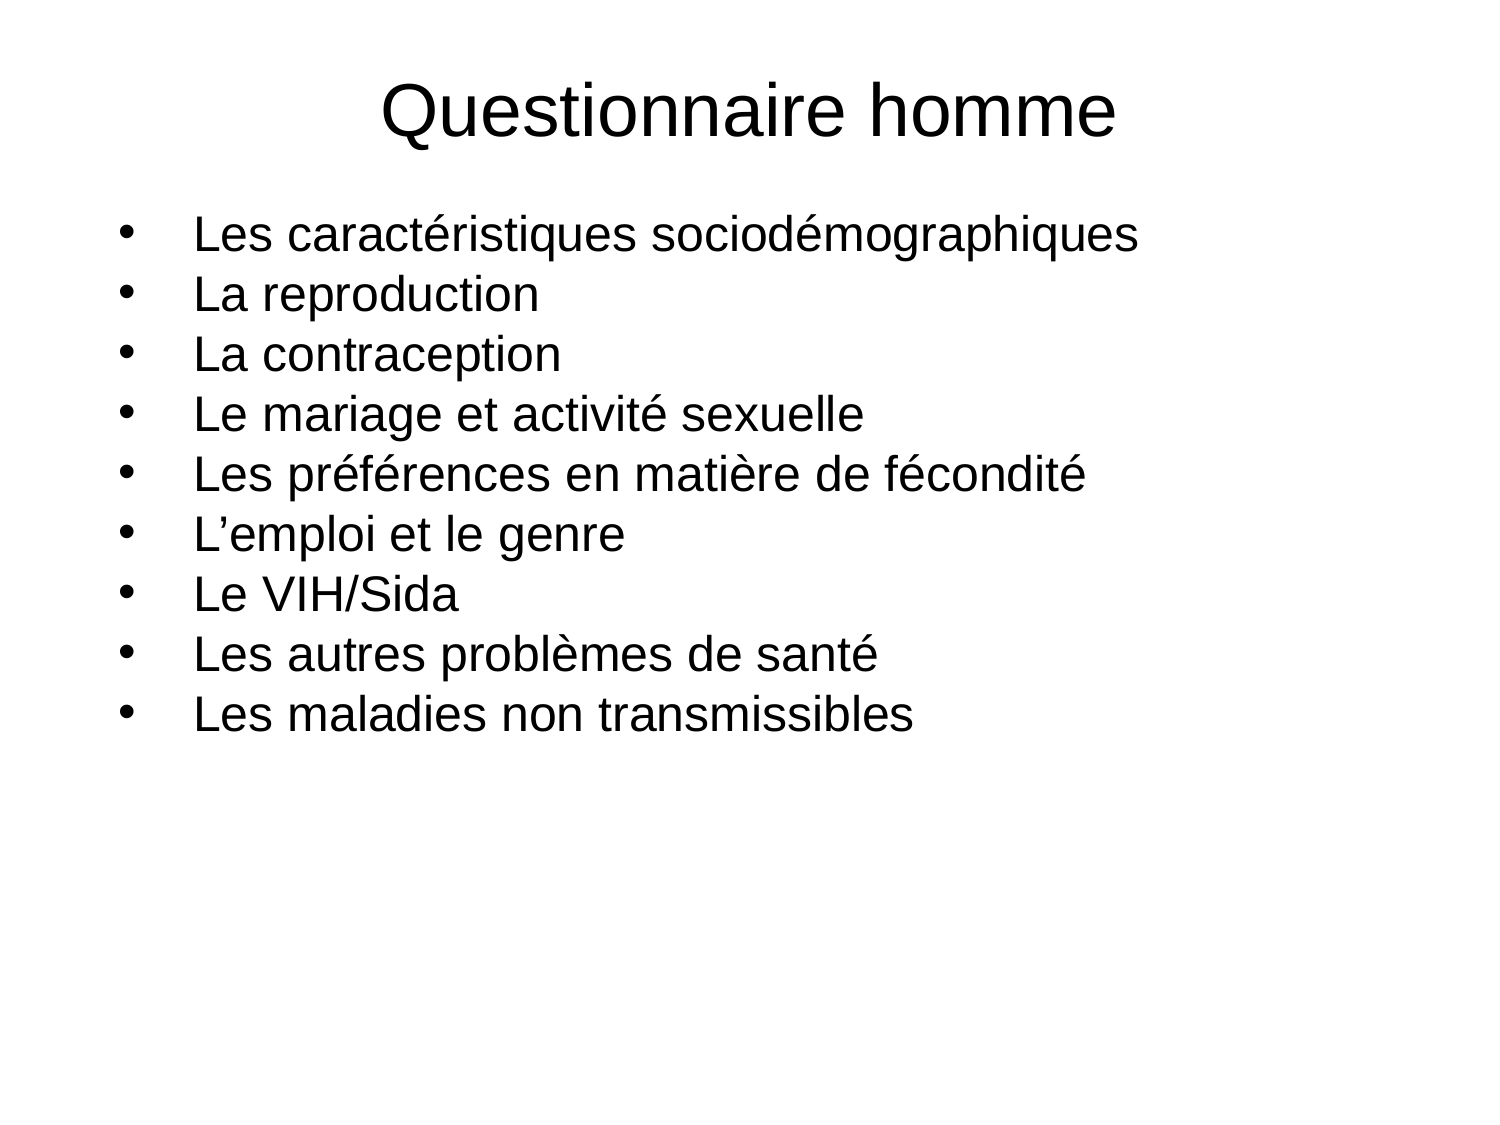

# Questionnaire homme
Les caractéristiques sociodémographiques
La reproduction
La contraception
Le mariage et activité sexuelle
Les préférences en matière de fécondité
L’emploi et le genre
Le VIH/Sida
Les autres problèmes de santé
Les maladies non transmissibles